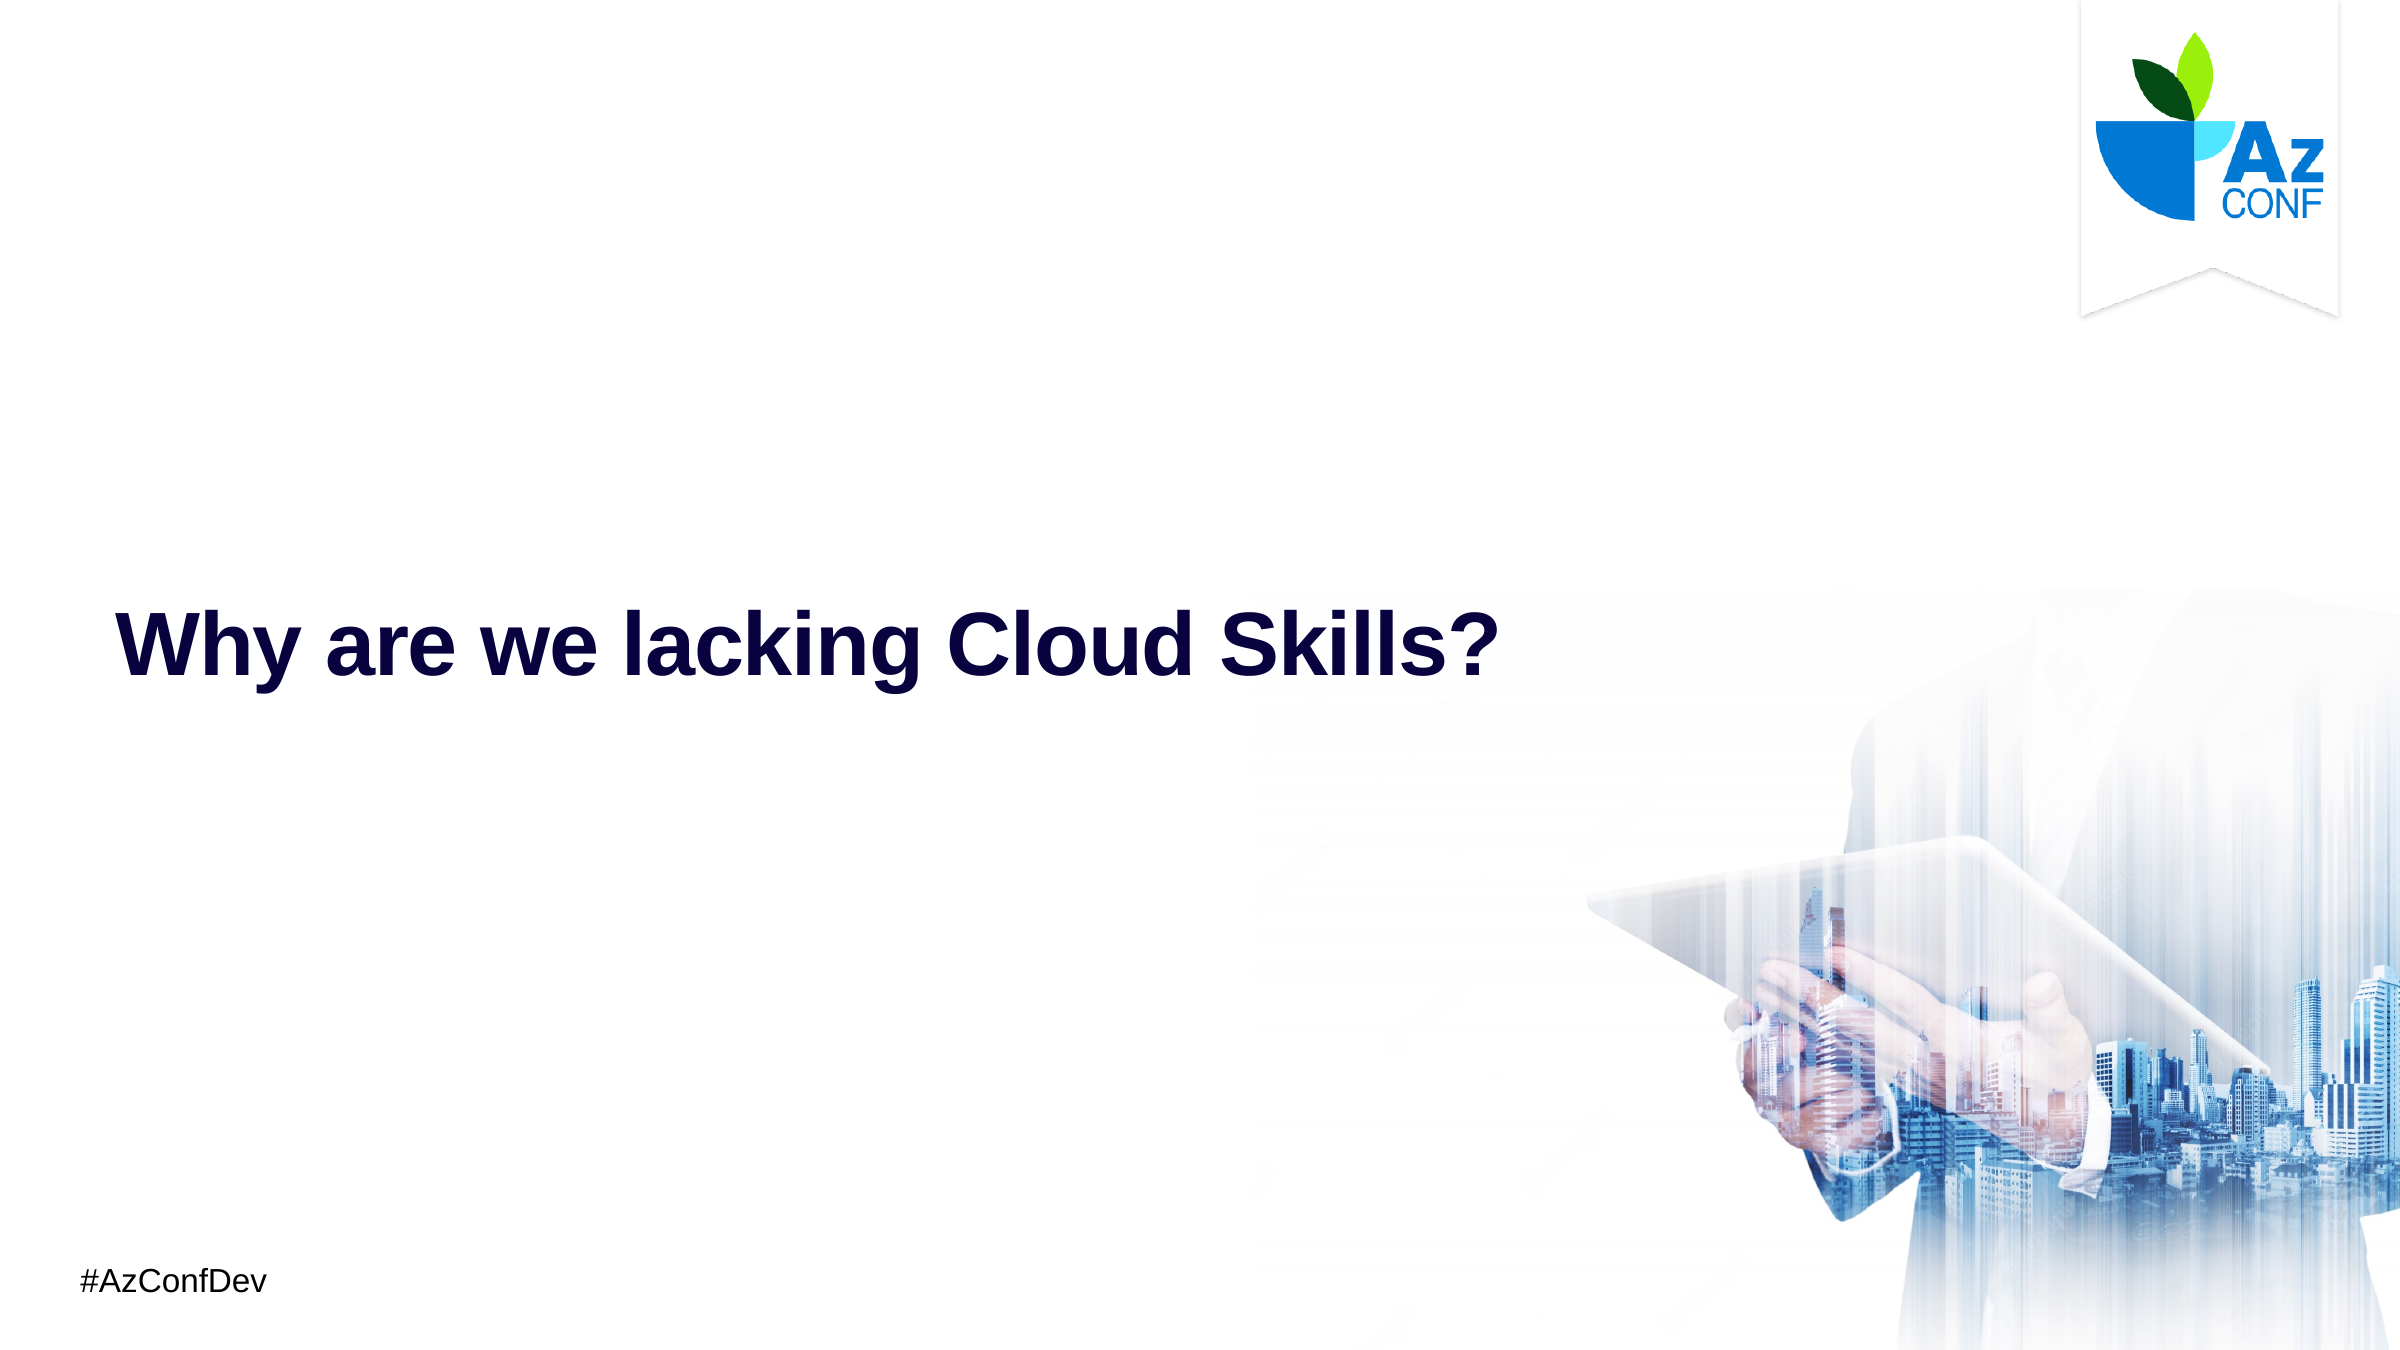

# Why are we lacking Cloud Skills?